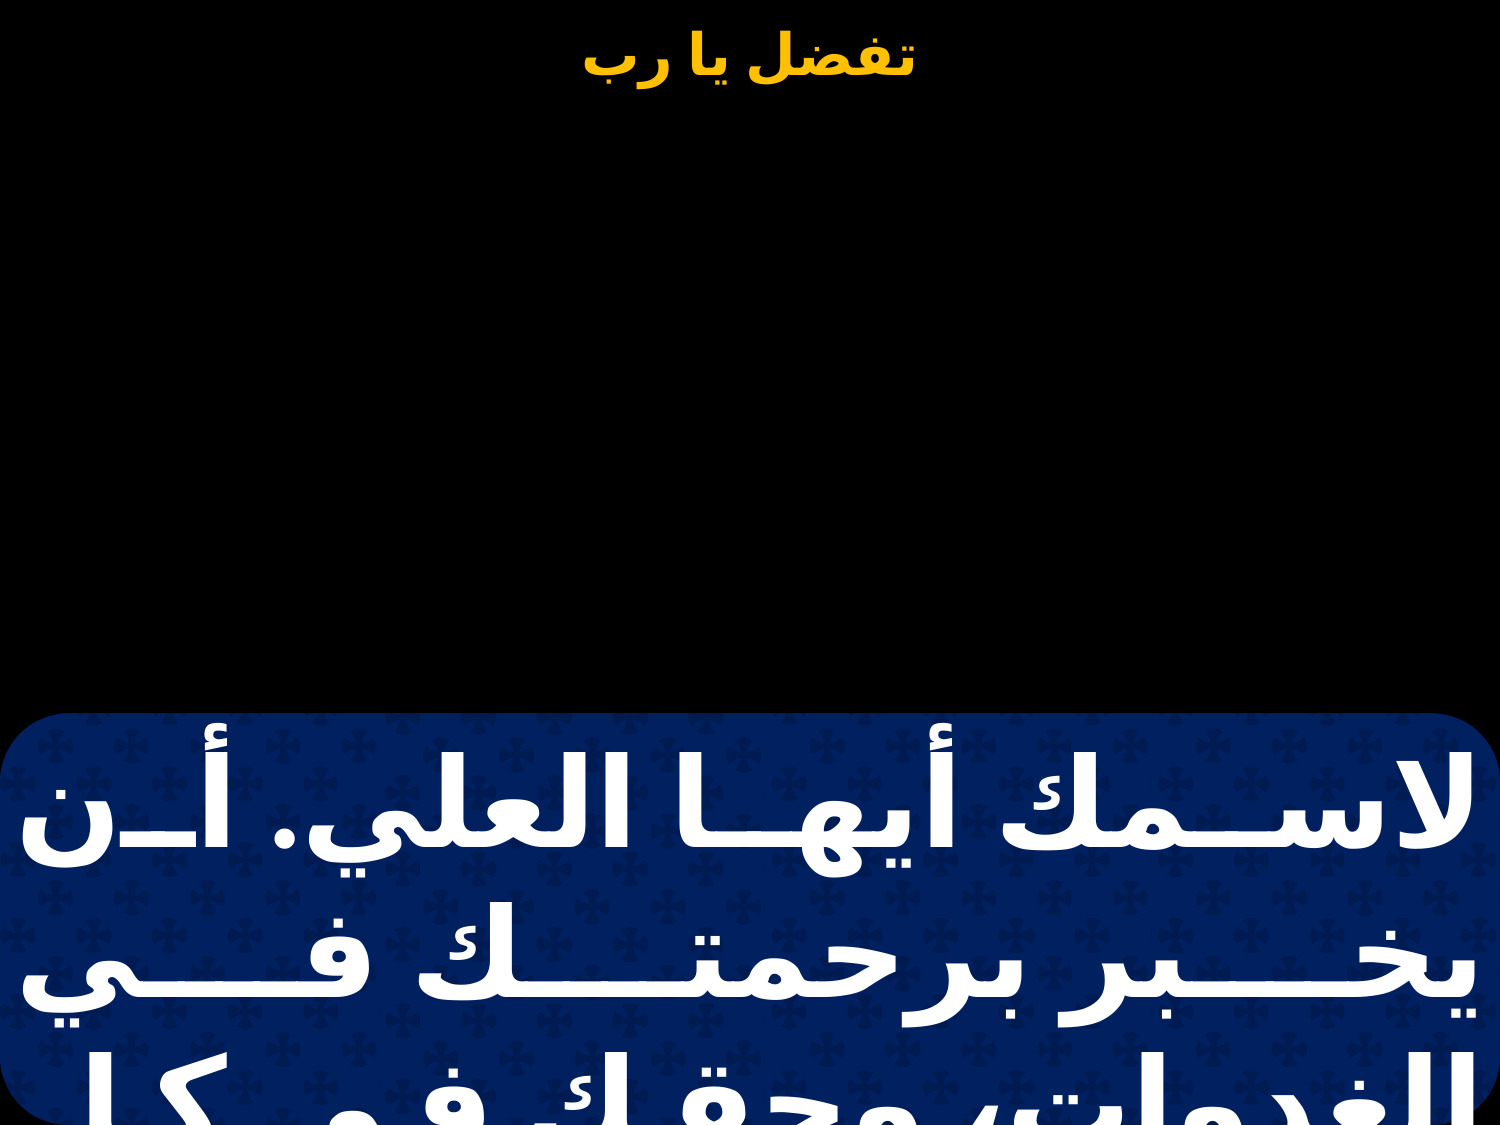

#
لاسمك أيها العلي. أن يخبر برحمتك في الغدوات، وحقك في كل ليلة.